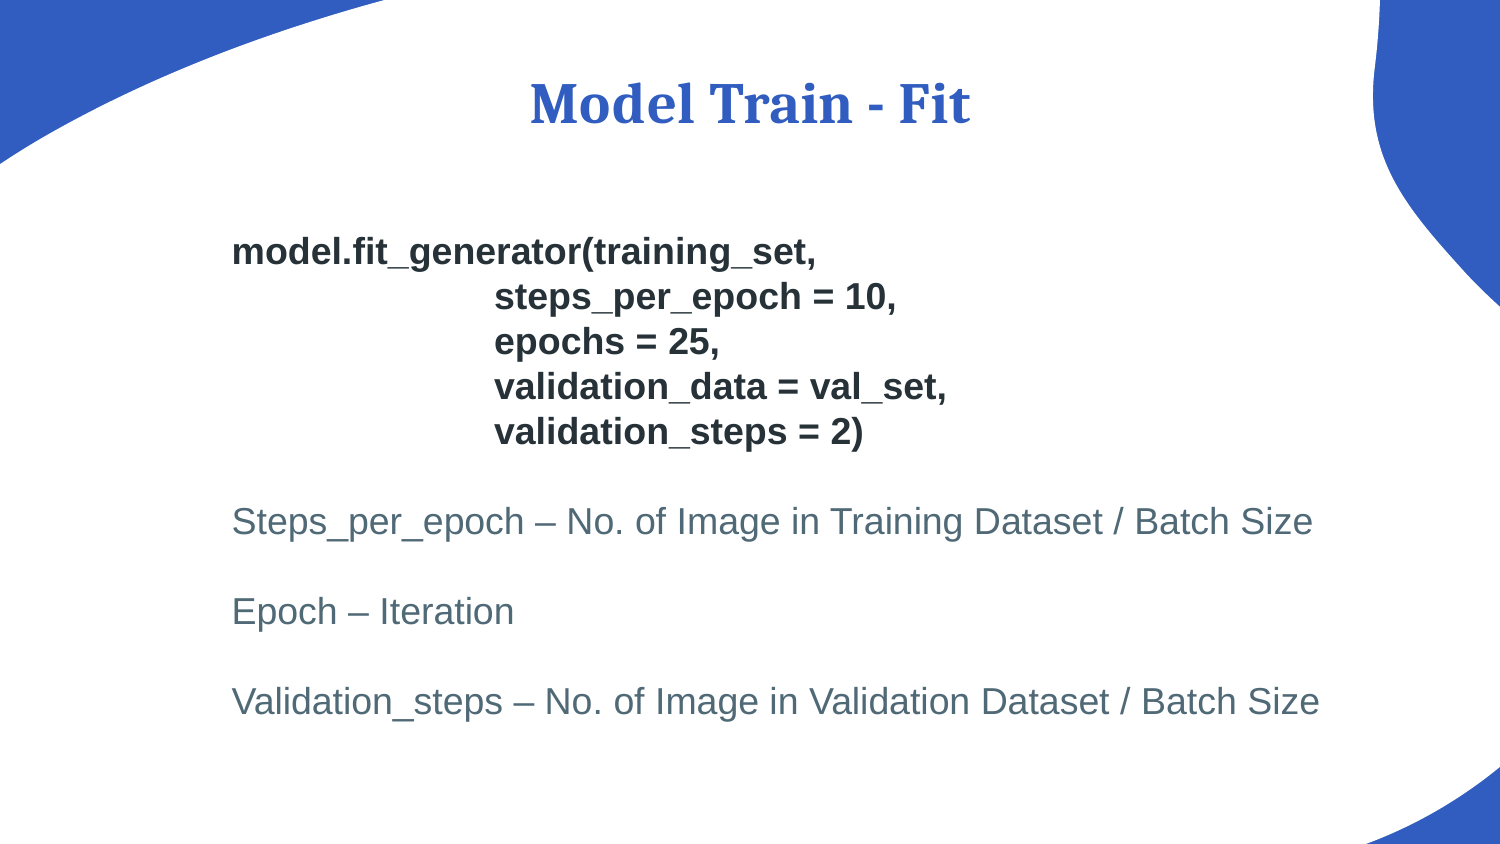

# Model Train - Fit
model.fit_generator(training_set,
                         steps_per_epoch = 10,
                         epochs = 25,
                         validation_data = val_set,
                         validation_steps = 2)

Steps_per_epoch – No. of Image in Training Dataset / Batch Size

Epoch – Iteration

Validation_steps – No. of Image in Validation Dataset / Batch Size